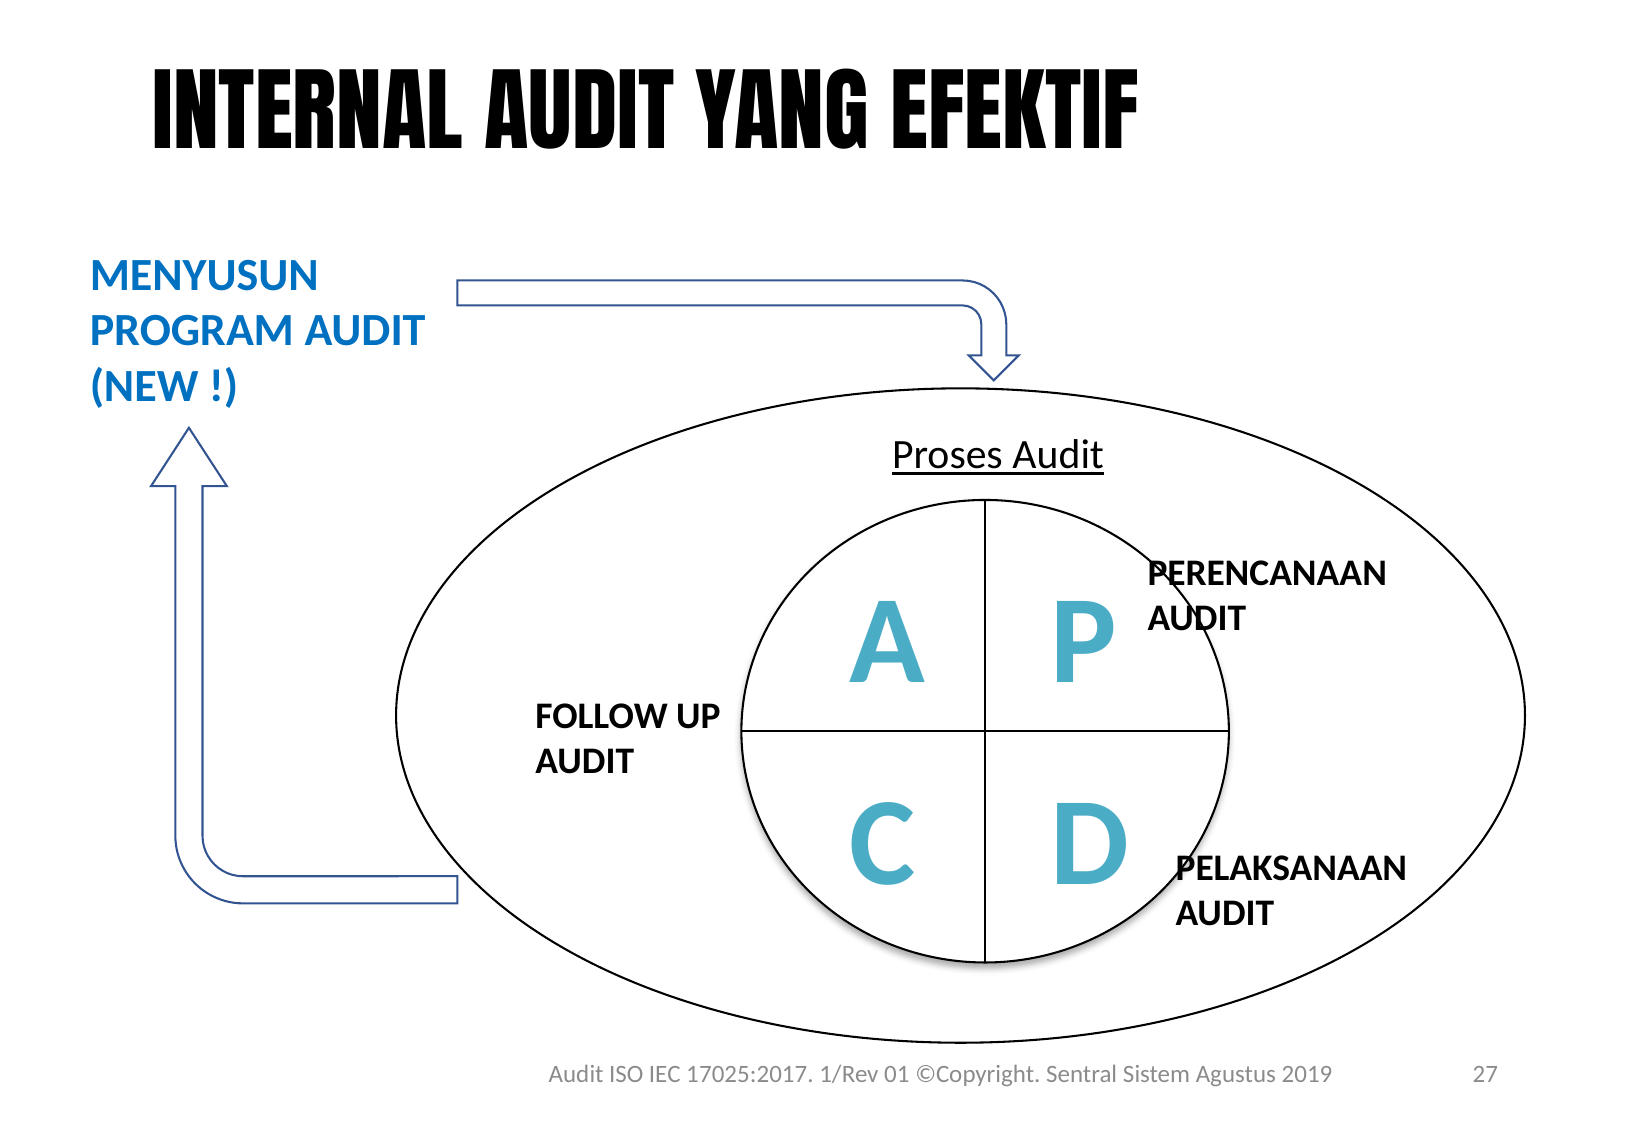

# INTERNAL AUDIT YANG EFEKTIF

MENYUSUN PROGRAM AUDIT
(NEW !)

Proses Audit

PERENCANAAN
AUDIT
A
P
FOLLOW UP
AUDIT
C
D
PELAKSANAAN
AUDIT
Audit ISO IEC 17025:2017. 1/Rev 01 ©Copyright. Sentral Sistem Agustus 2019
27